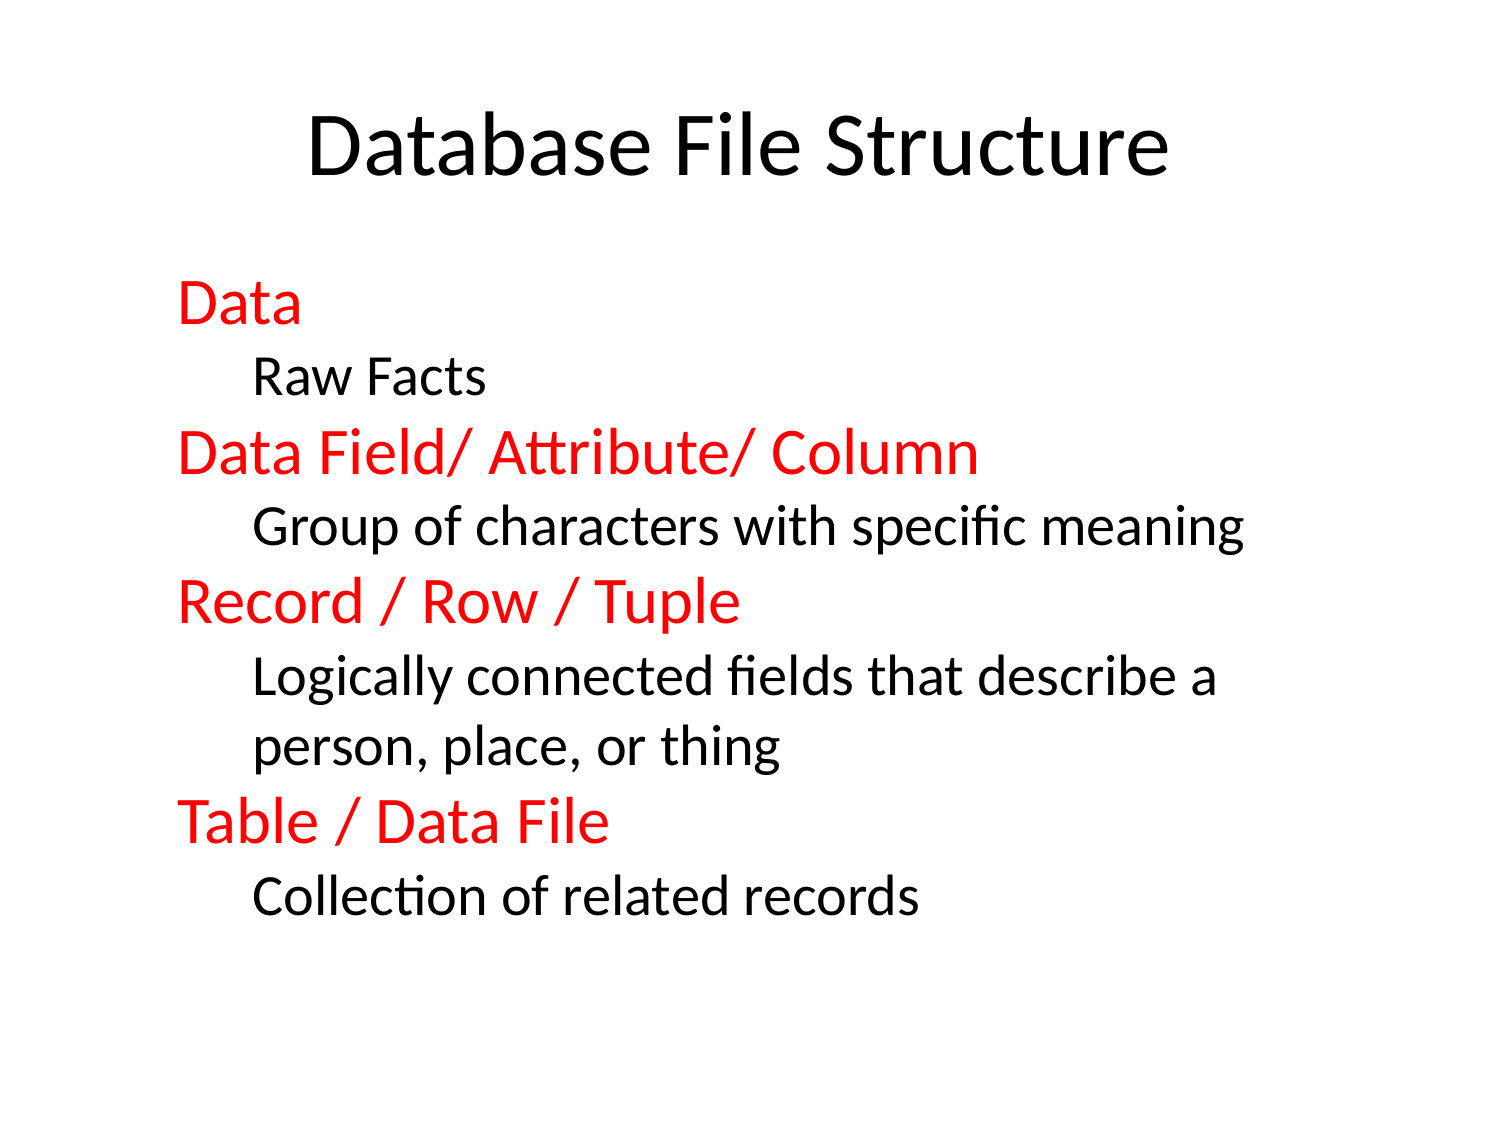

# Database File Structure
Data
Raw Facts
Data Field/ Attribute/ Column
Group of characters with specific meaning
Record / Row / Tuple
Logically connected fields that describe a person, place, or thing
Table / Data File
Collection of related records